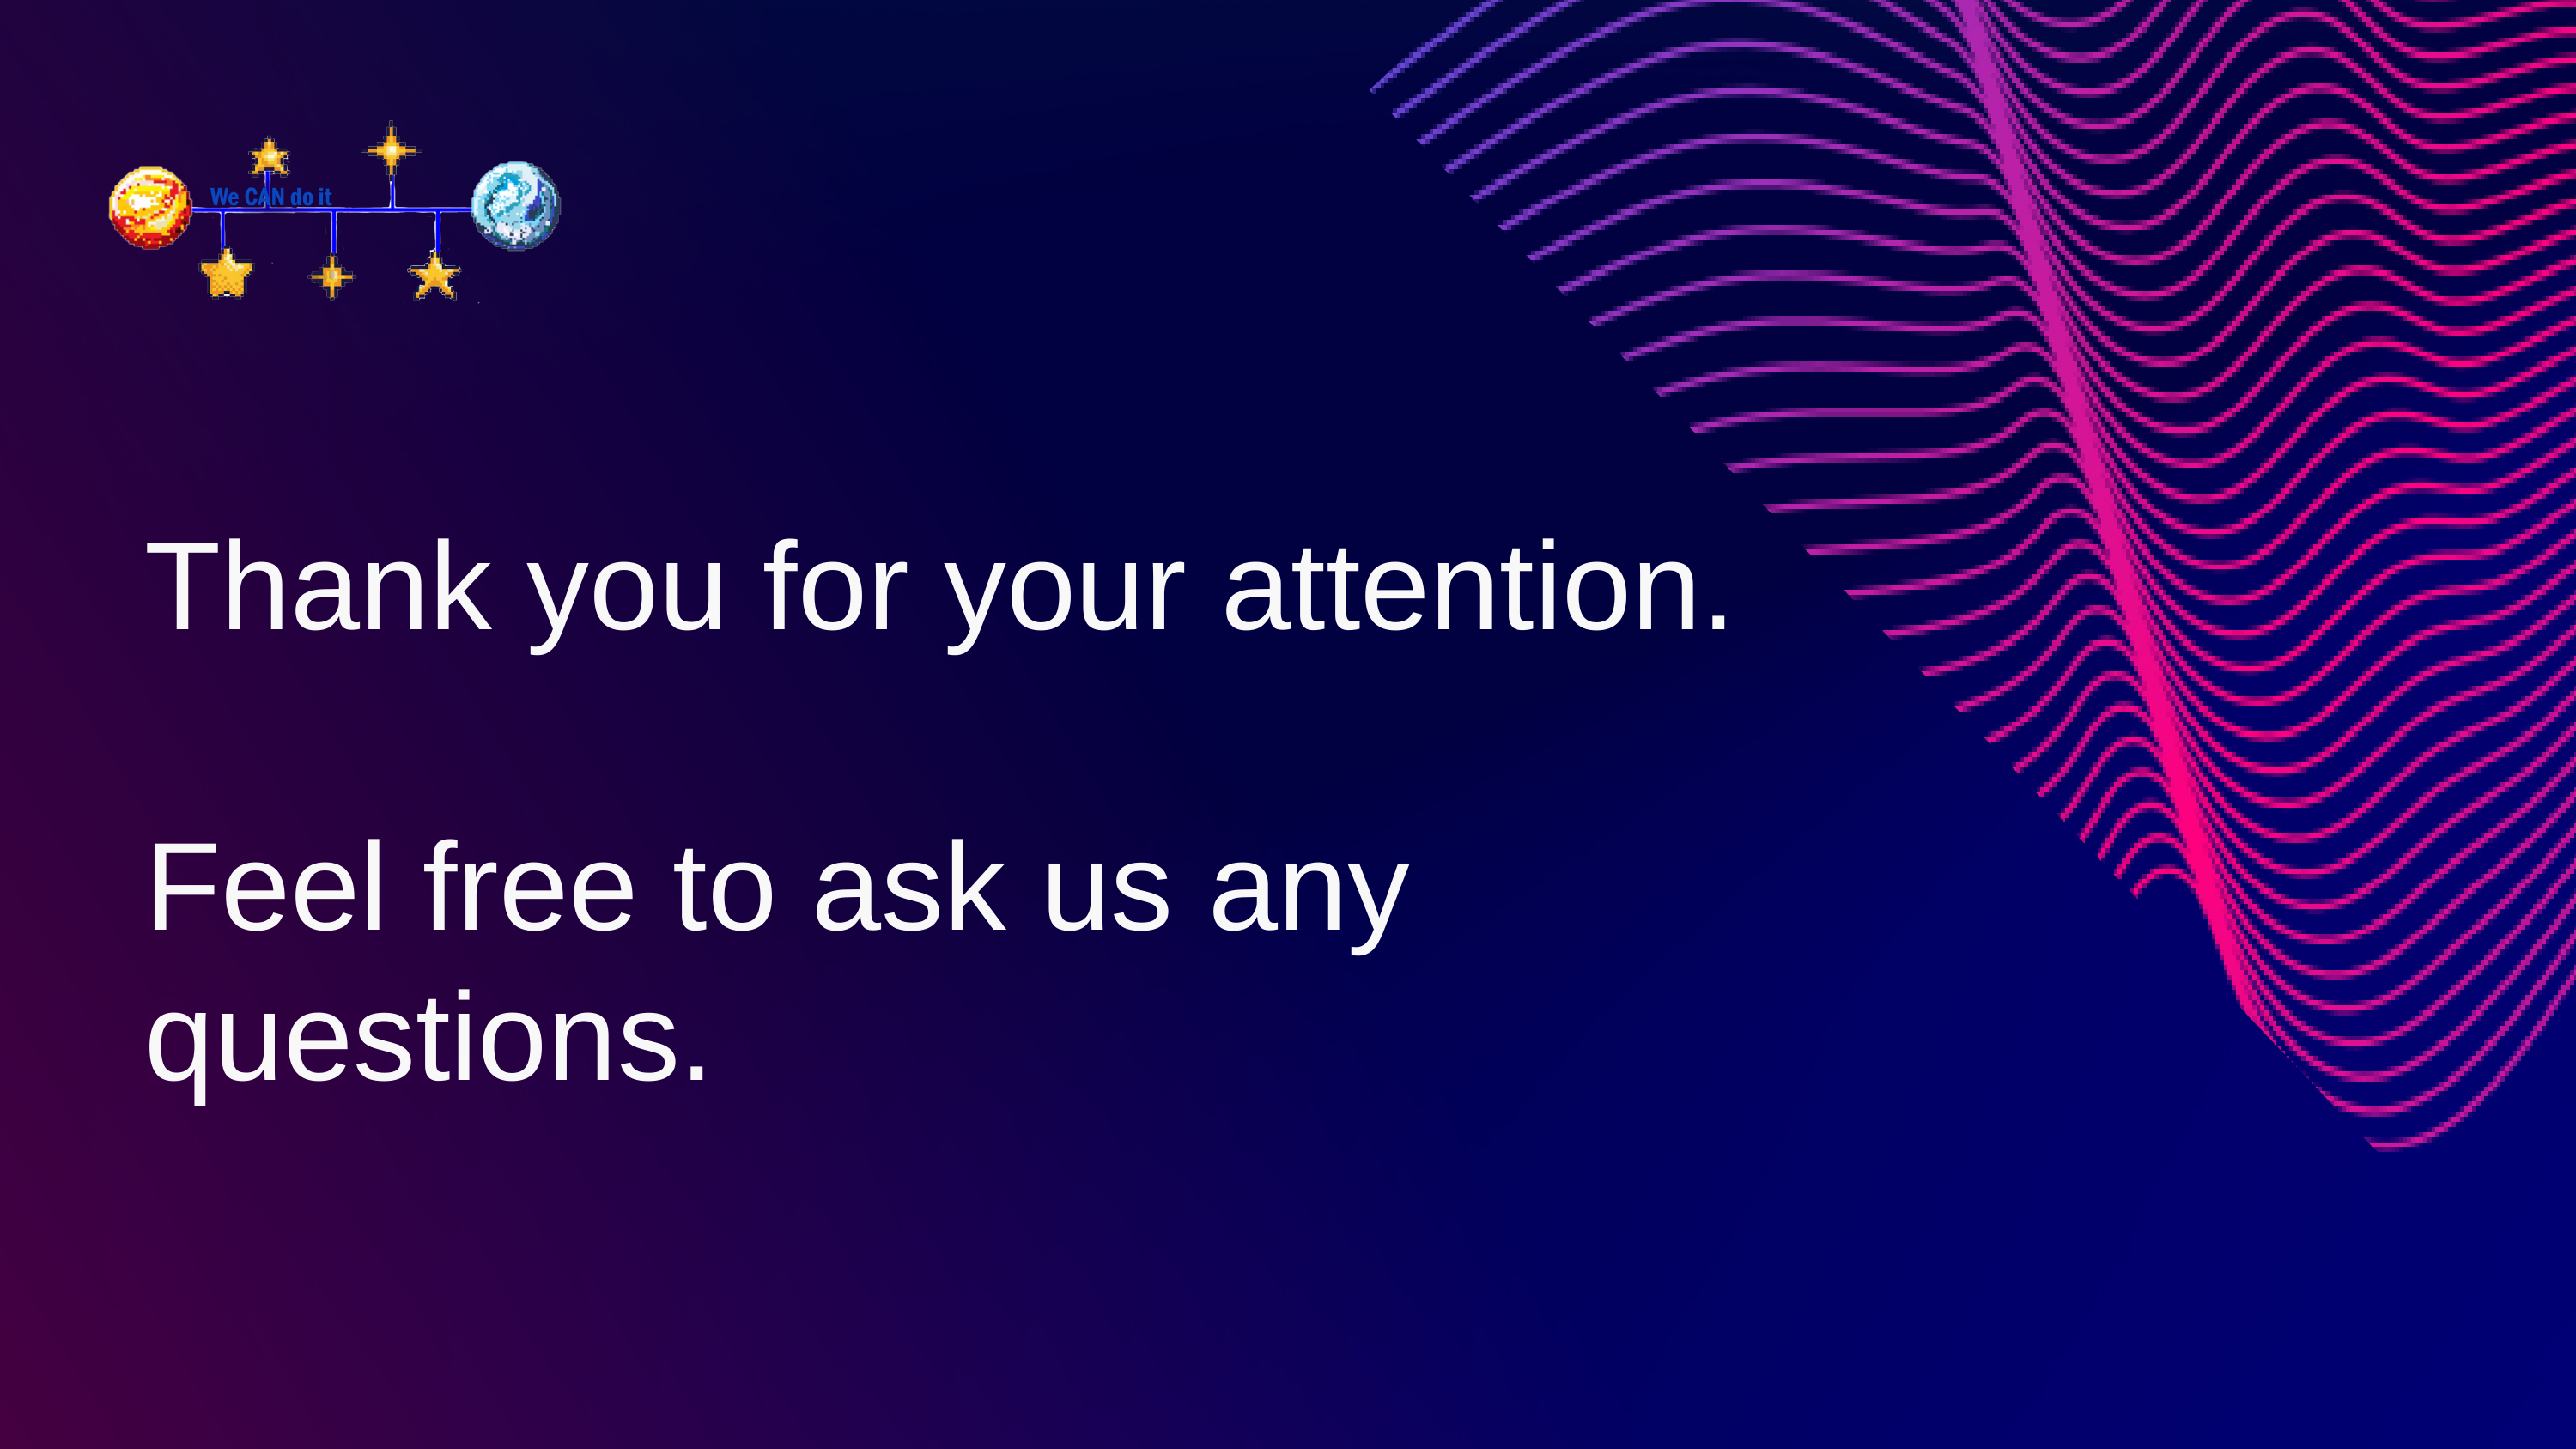

Thank you for your attention.

Feel free to ask us any questions.